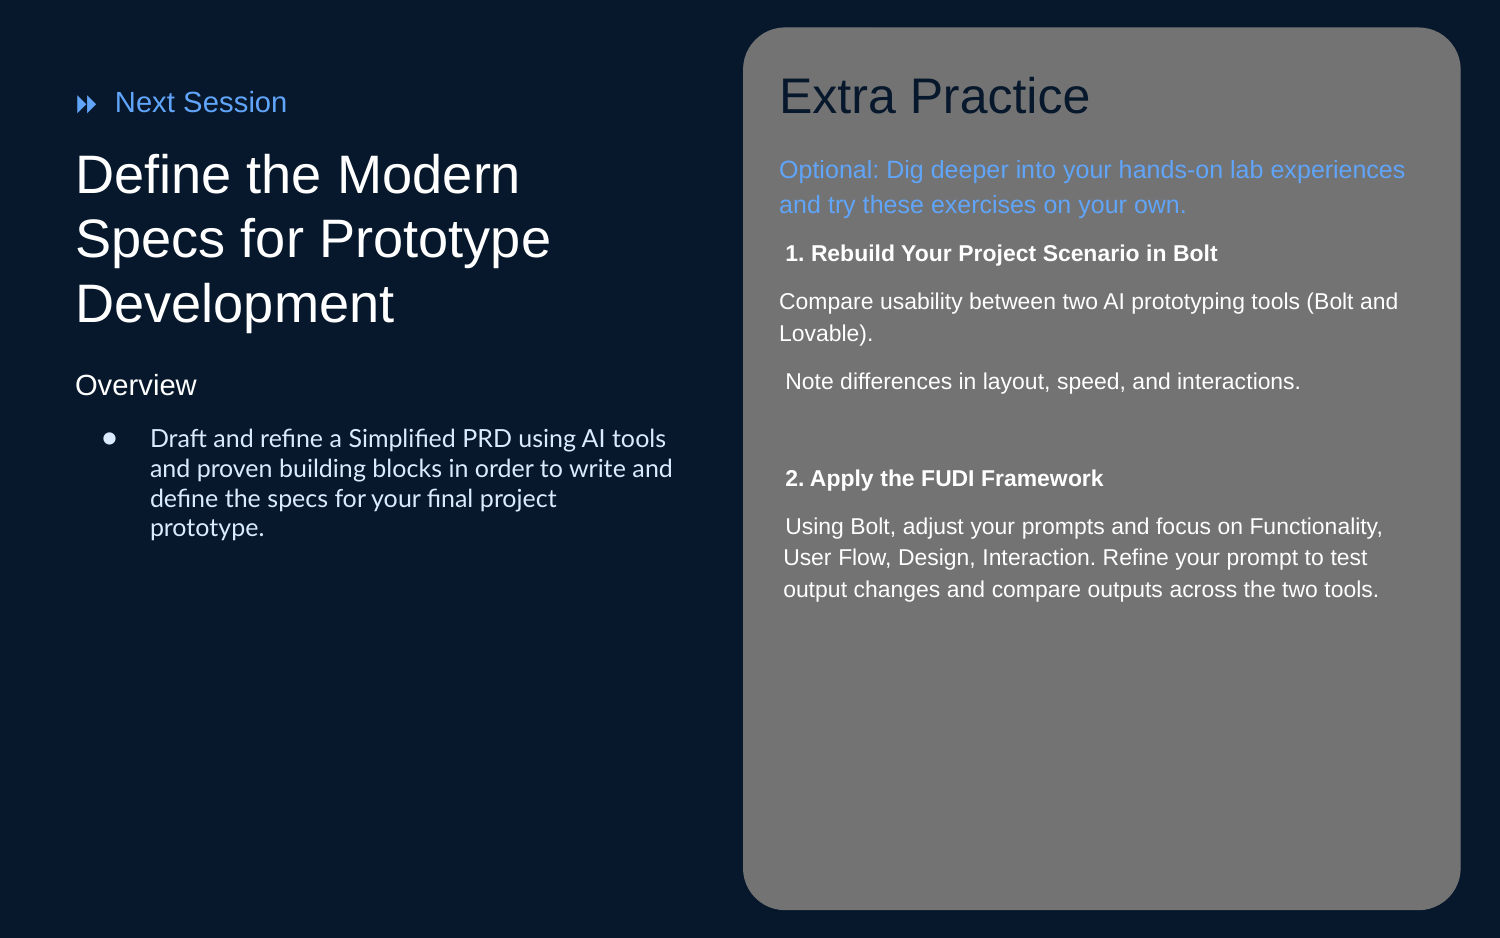

Extra Practice
Optional: Dig deeper into your hands-on lab experiences and try these exercises on your own.
1. Rebuild Your Project Scenario in Bolt
Compare usability between two AI prototyping tools (Bolt and Lovable).
Note differences in layout, speed, and interactions.

2. Apply the FUDI Framework
Using Bolt, adjust your prompts and focus on Functionality, User Flow, Design, Interaction. Refine your prompt to test output changes and compare outputs across the two tools.

⏩  Next Session
# Define the Modern Specs for Prototype Development
Overview
Draft and refine a Simplified PRD using AI tools and proven building blocks in order to write and define the specs for your final project prototype.